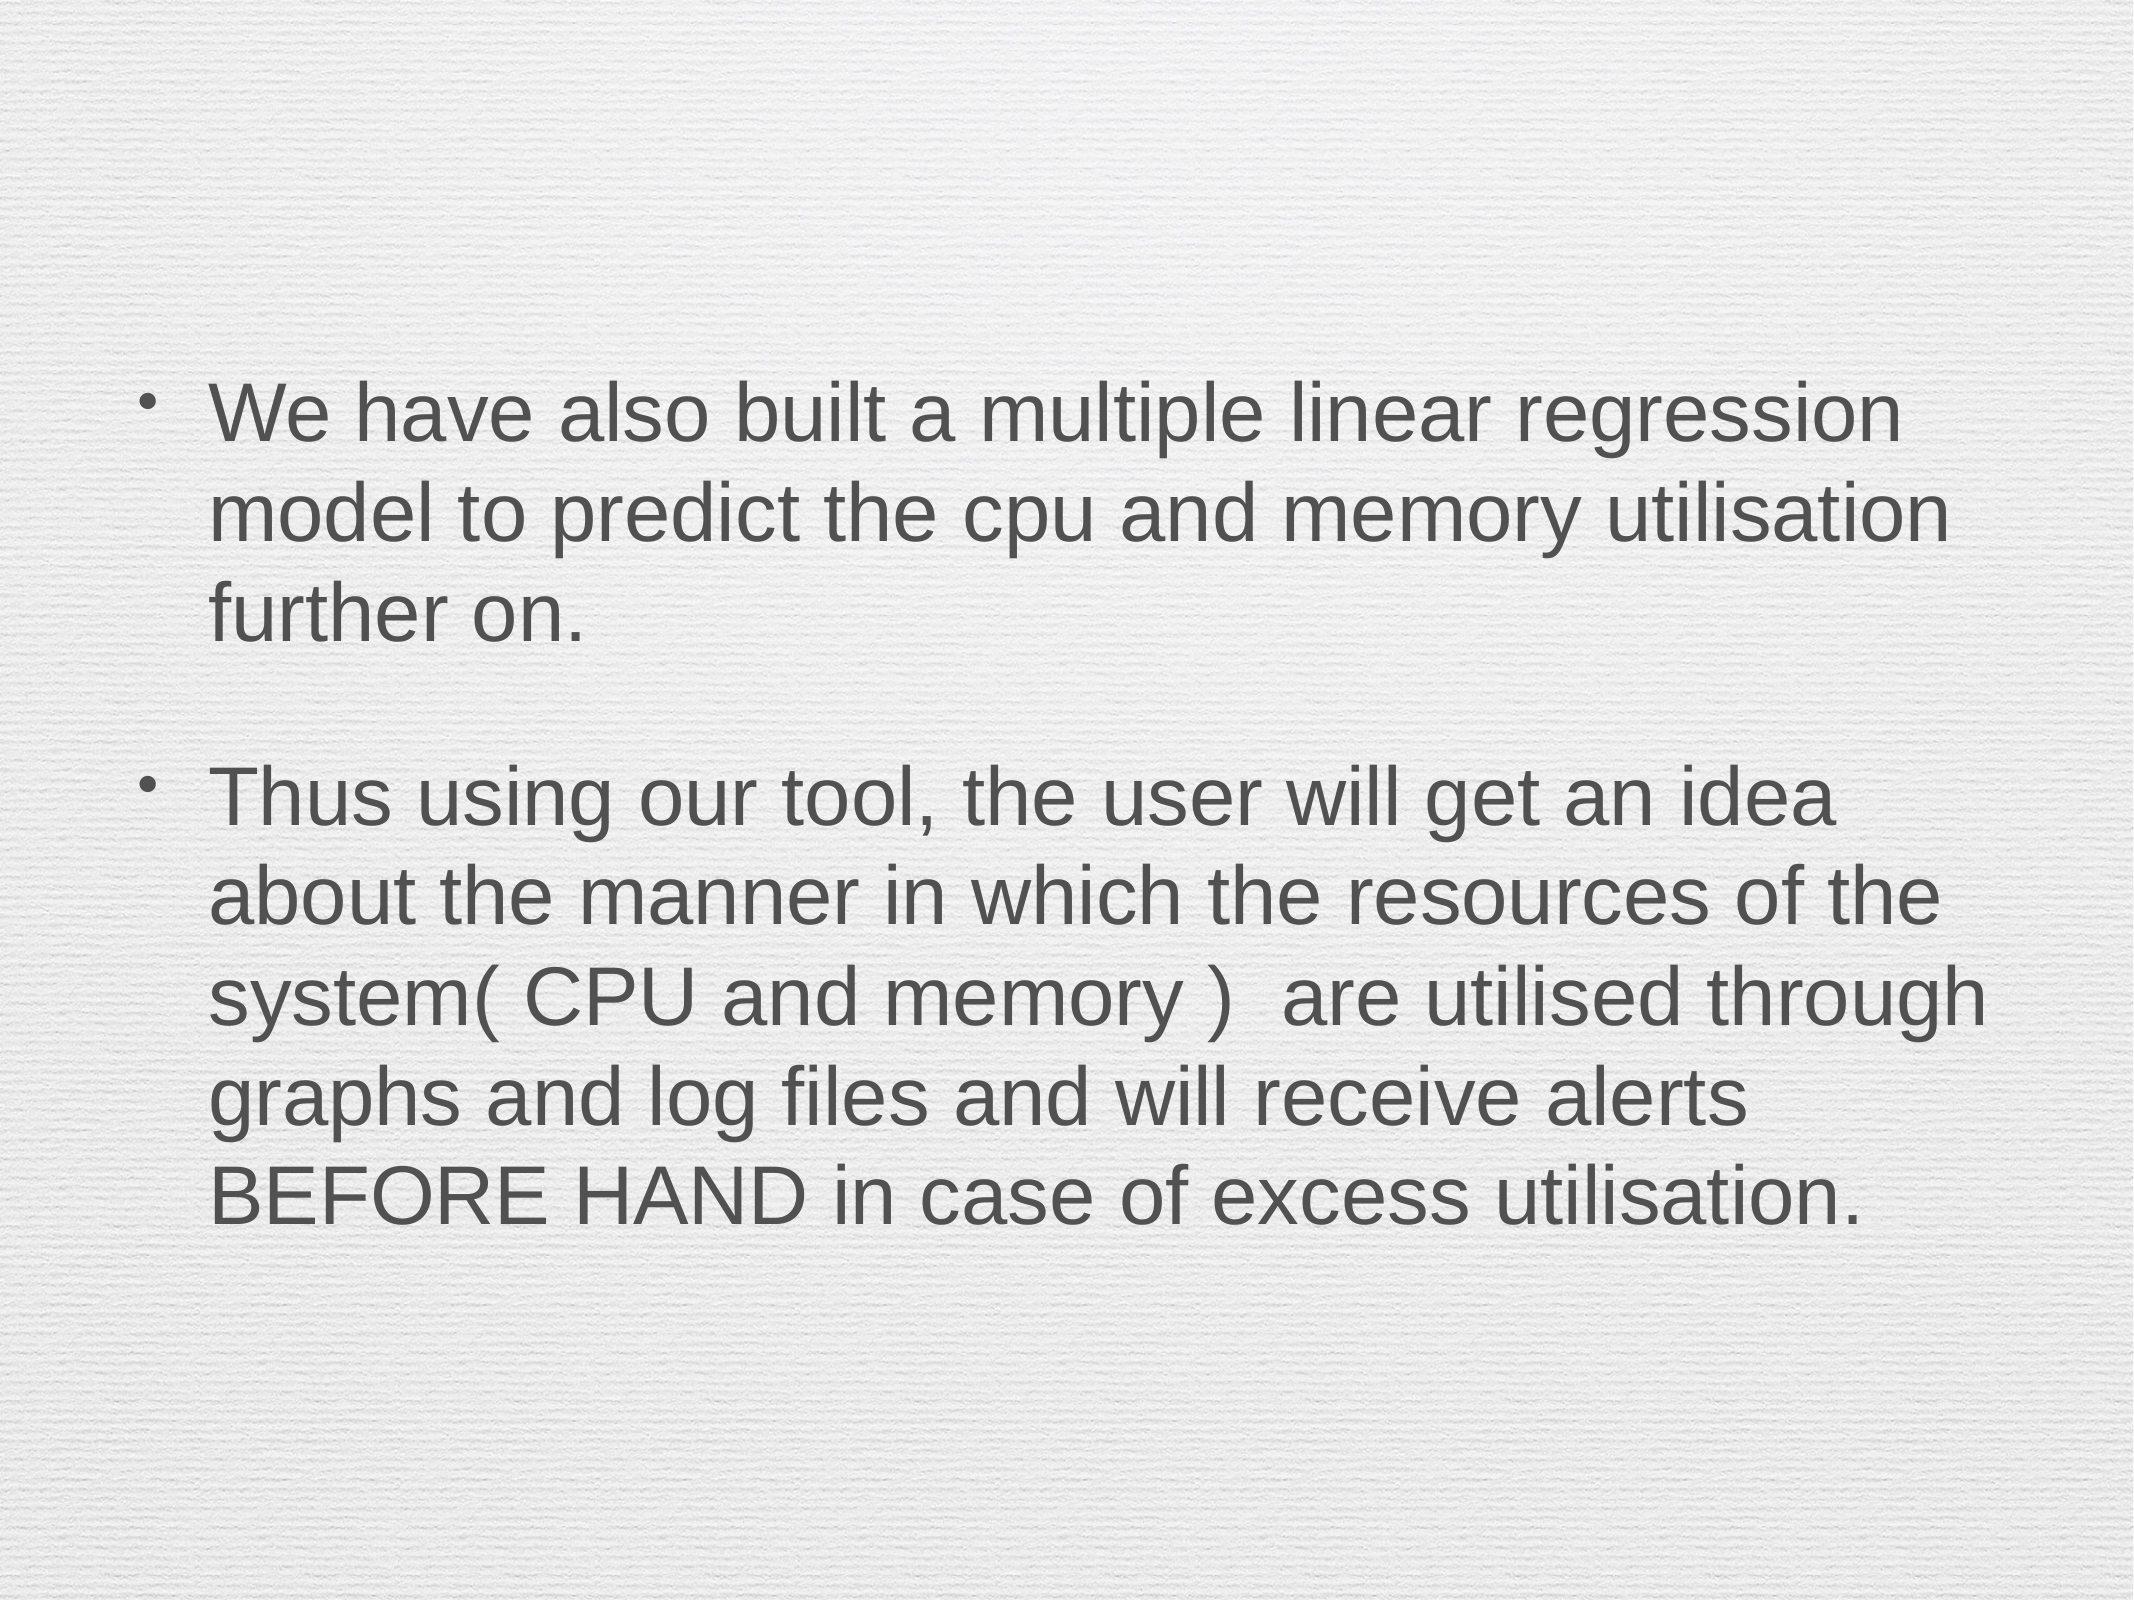

We have also built a multiple linear regression model to predict the cpu and memory utilisation further on.
Thus using our tool, the user will get an idea about the manner in which the resources of the system( CPU and memory )  are utilised through graphs and log files and will receive alerts BEFORE HAND in case of excess utilisation.